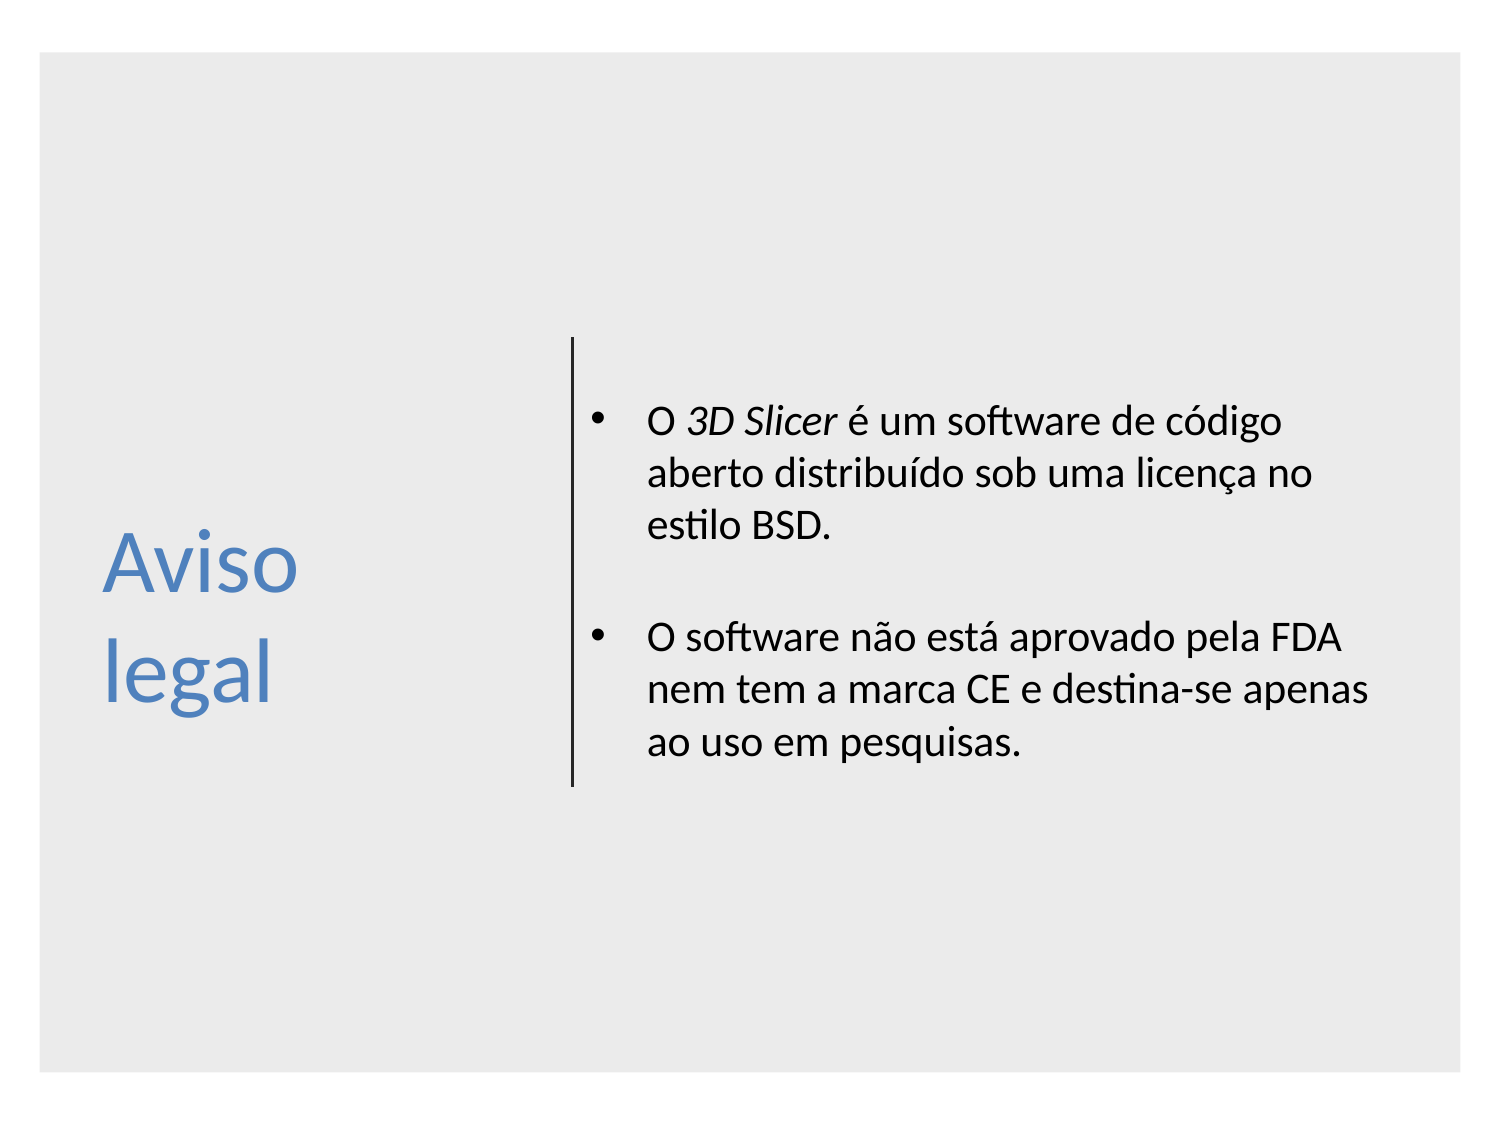

O 3D Slicer é um software de código aberto distribuído sob uma licença no estilo BSD.

O software não está aprovado pela FDA nem tem a marca CE e destina-se apenas ao uso em pesquisas.
Aviso legal